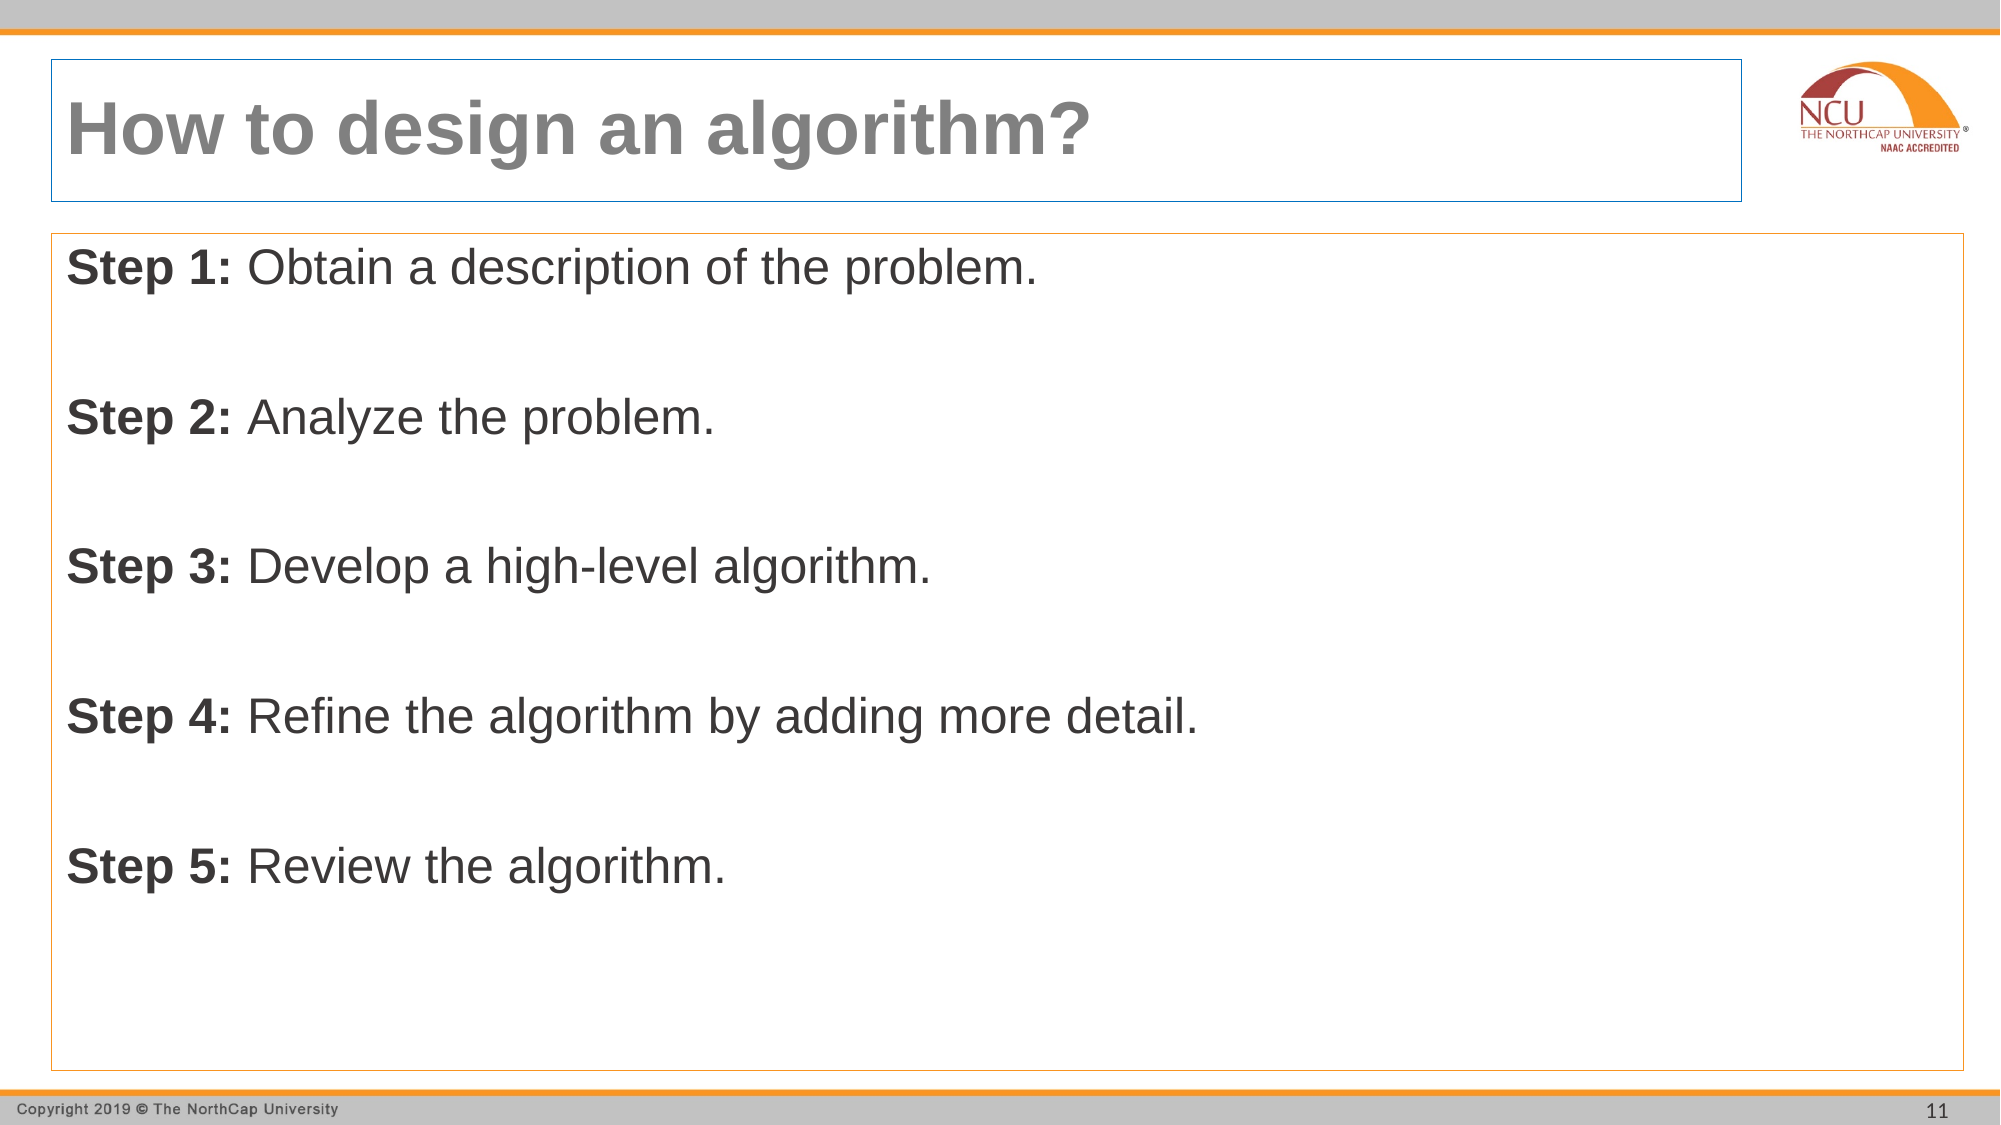

# How to design an algorithm?
Step 1: Obtain a description of the problem.

Step 2: Analyze the problem.

Step 3: Develop a high-level algorithm.

Step 4: Refine the algorithm by adding more detail.

Step 5: Review the algorithm.
11